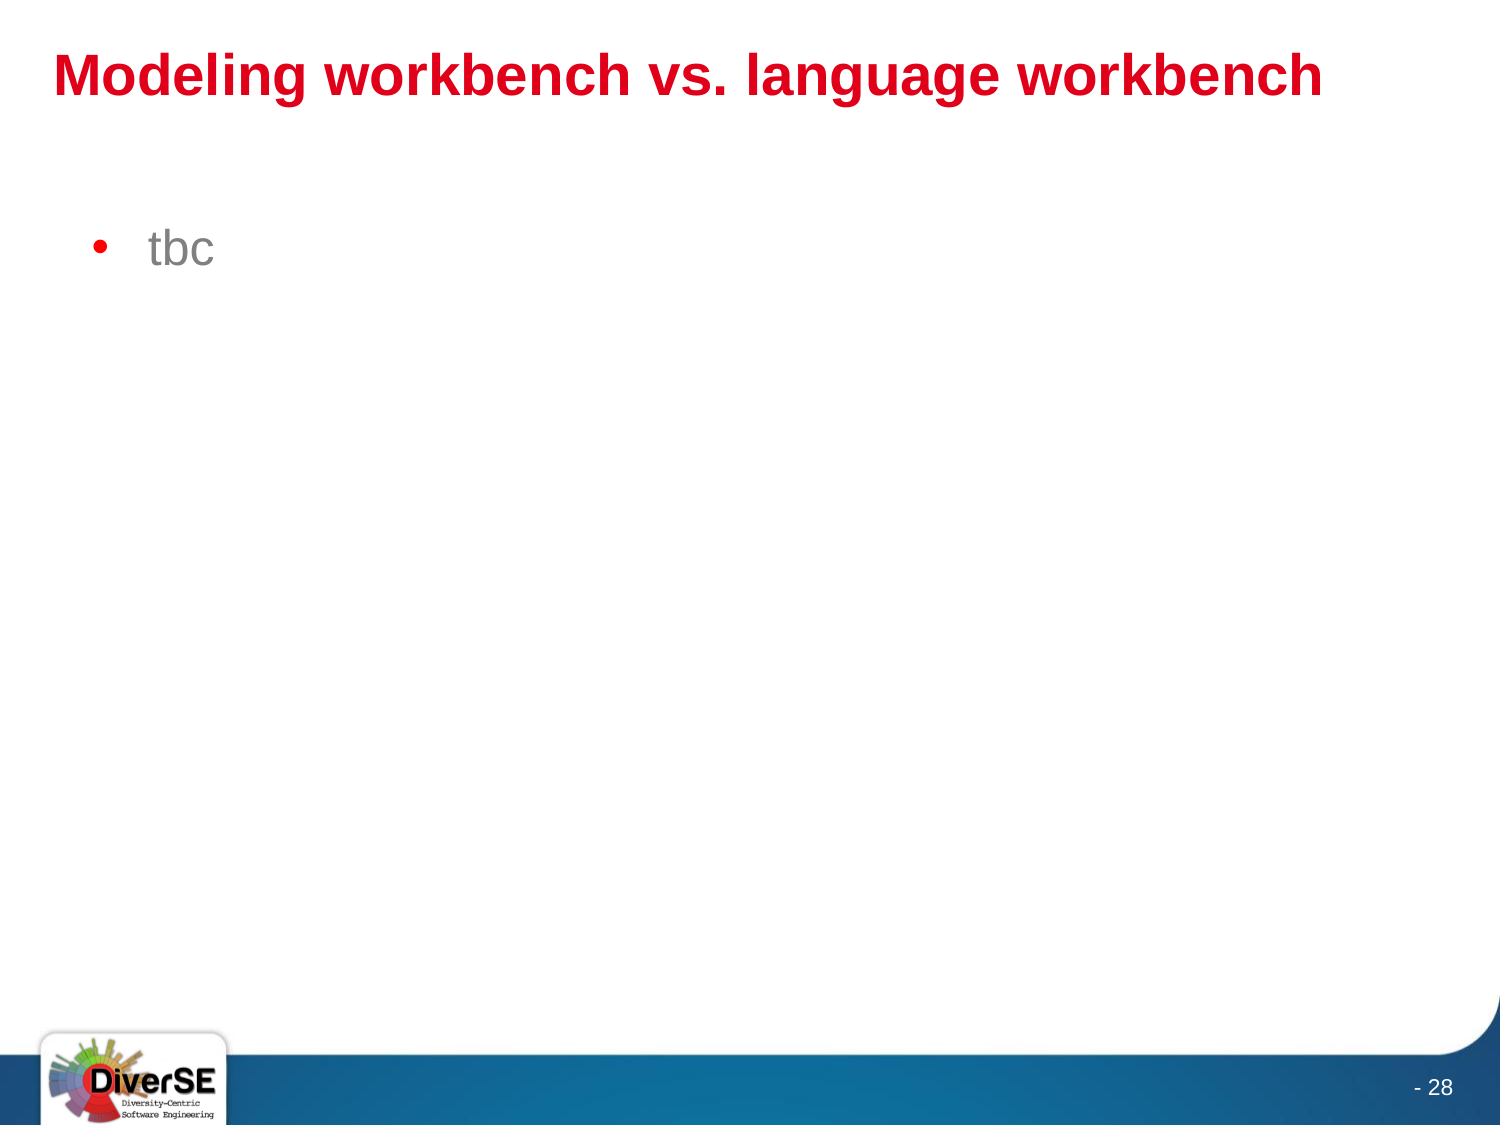

# Modeling workbench vs. language workbench
tbc
- 28